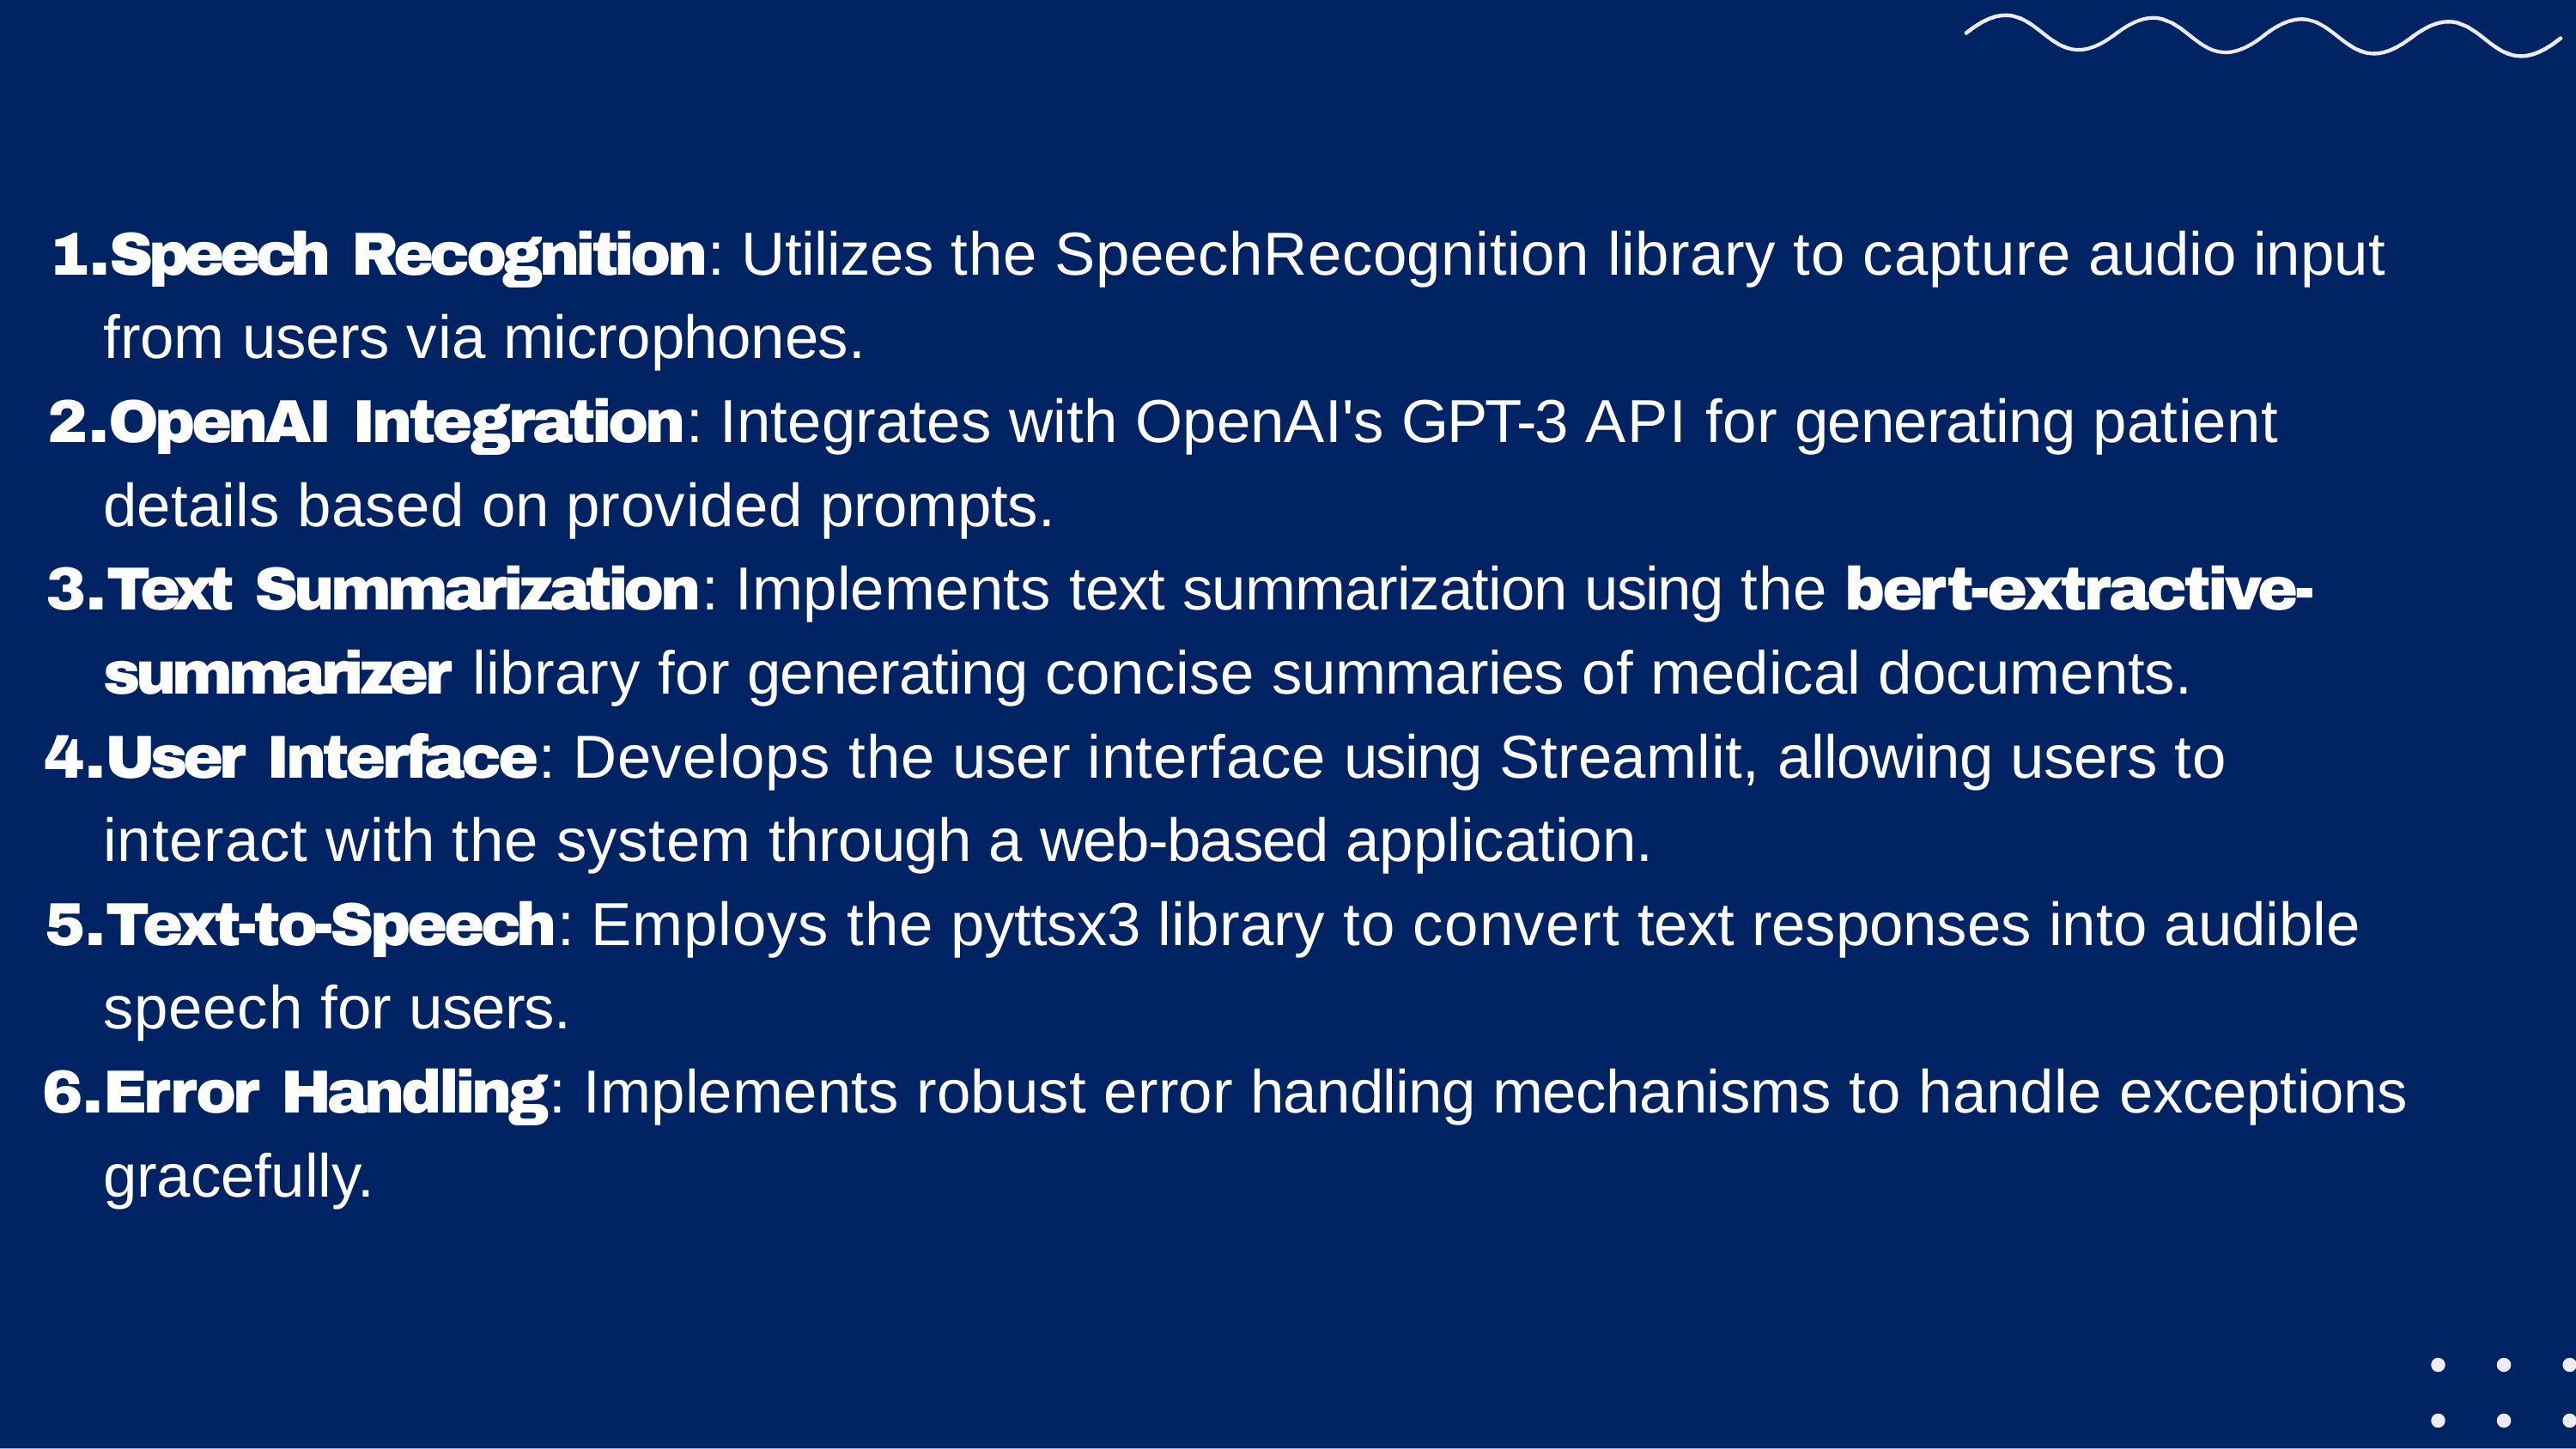

Speech Recognition: Utilizes the SpeechRecognition library to capture audio input  from users via microphones.
OpenAI Integration: Integrates with OpenAI's GPT-3 API for generating patient  details based on provided prompts.
Text Summarization: Implements text summarization using the bert-extractive-  summarizer library for generating concise summaries of medical documents.
User Interface: Develops the user interface using Streamlit, allowing users to  interact with the system through a web-based application.
Text-to-Speech: Employs the pyttsx3 library to convert text responses into audible  speech for users.
Error Handling: Implements robust error handling mechanisms to handle exceptions  gracefully.